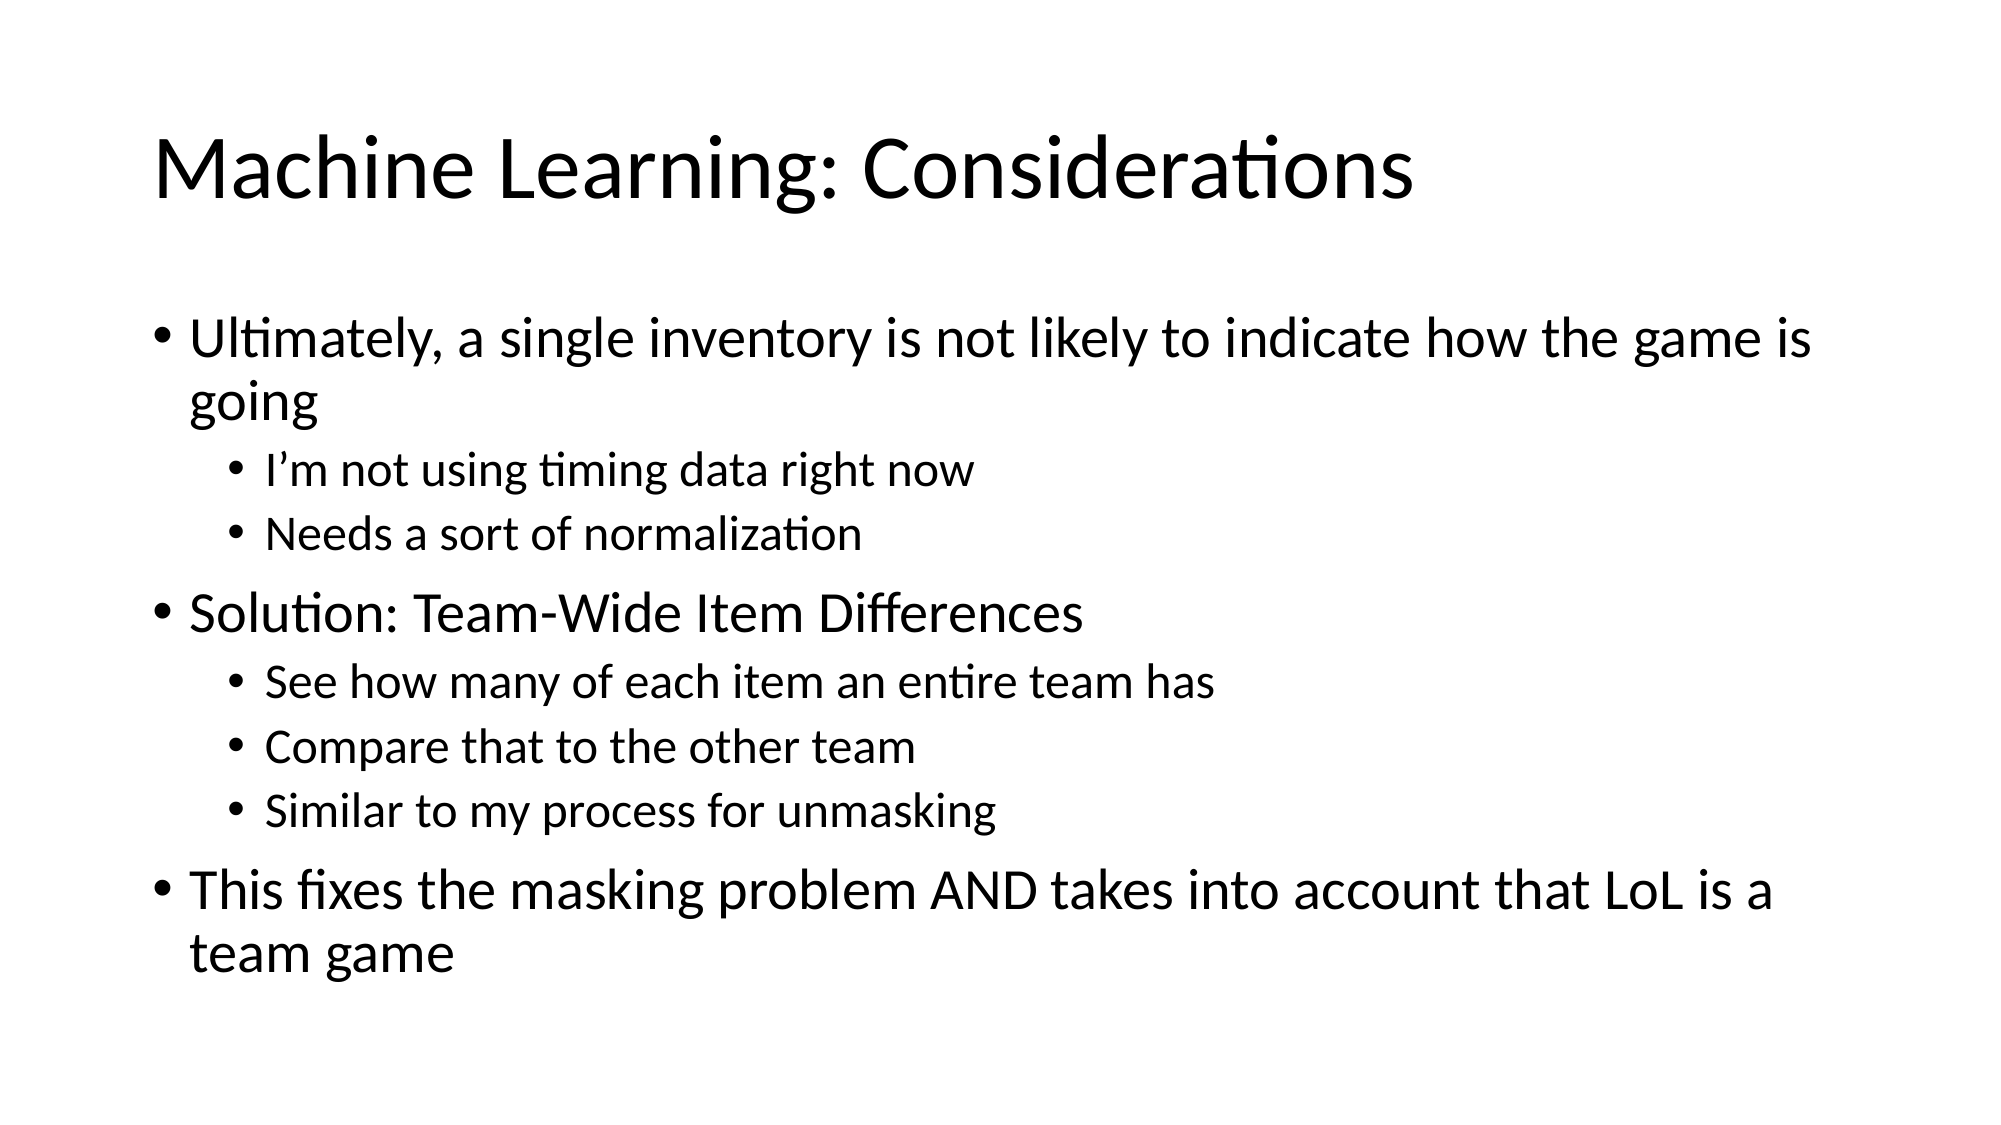

# Machine Learning: Considerations
Ultimately, a single inventory is not likely to indicate how the game is going
I’m not using timing data right now
Needs a sort of normalization
Solution: Team-Wide Item Differences
See how many of each item an entire team has
Compare that to the other team
Similar to my process for unmasking
This fixes the masking problem AND takes into account that LoL is a team game